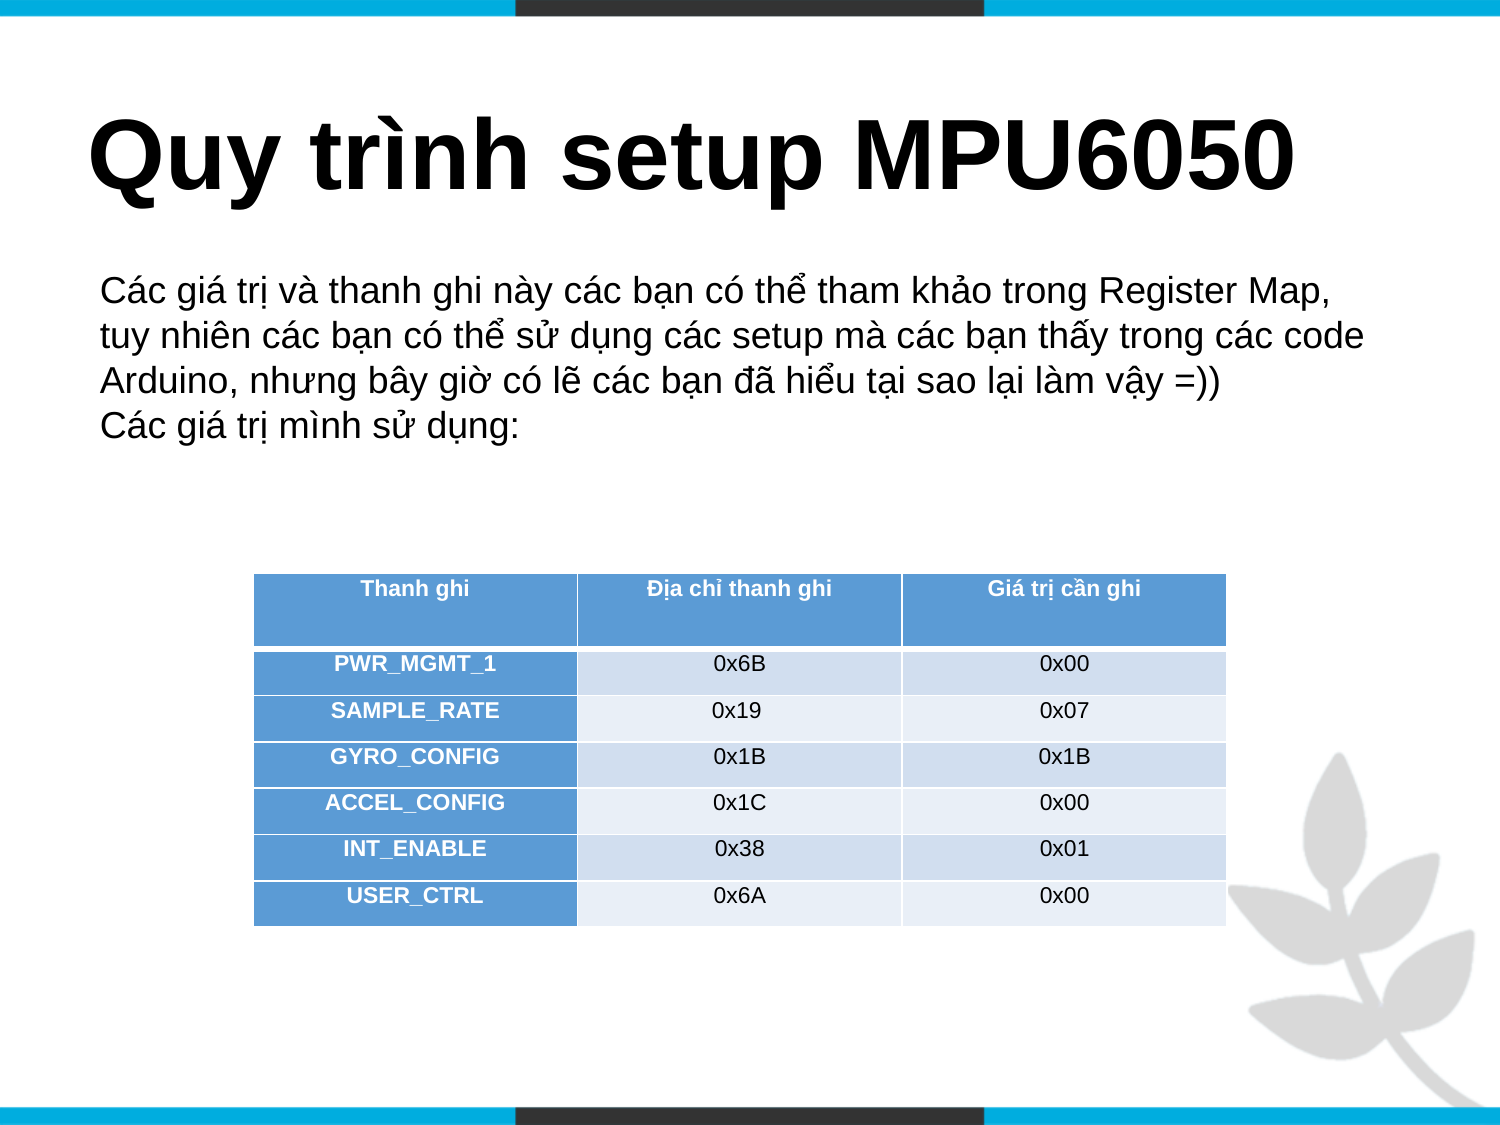

Quy trình setup MPU6050
Các giá trị và thanh ghi này các bạn có thể tham khảo trong Register Map, tuy nhiên các bạn có thể sử dụng các setup mà các bạn thấy trong các code Arduino, nhưng bây giờ có lẽ các bạn đã hiểu tại sao lại làm vậy =))
Các giá trị mình sử dụng:
| Thanh ghi | Địa chỉ thanh ghi | Giá trị cần ghi |
| --- | --- | --- |
| PWR\_MGMT\_1 | 0x6B | 0x00 |
| SAMPLE\_RATE | 0x19 | 0x07 |
| GYRO\_CONFIG | 0x1B | 0x1B |
| ACCEL\_CONFIG | 0x1C | 0x00 |
| INT\_ENABLE | 0x38 | 0x01 |
| USER\_CTRL | 0x6A | 0x00 |